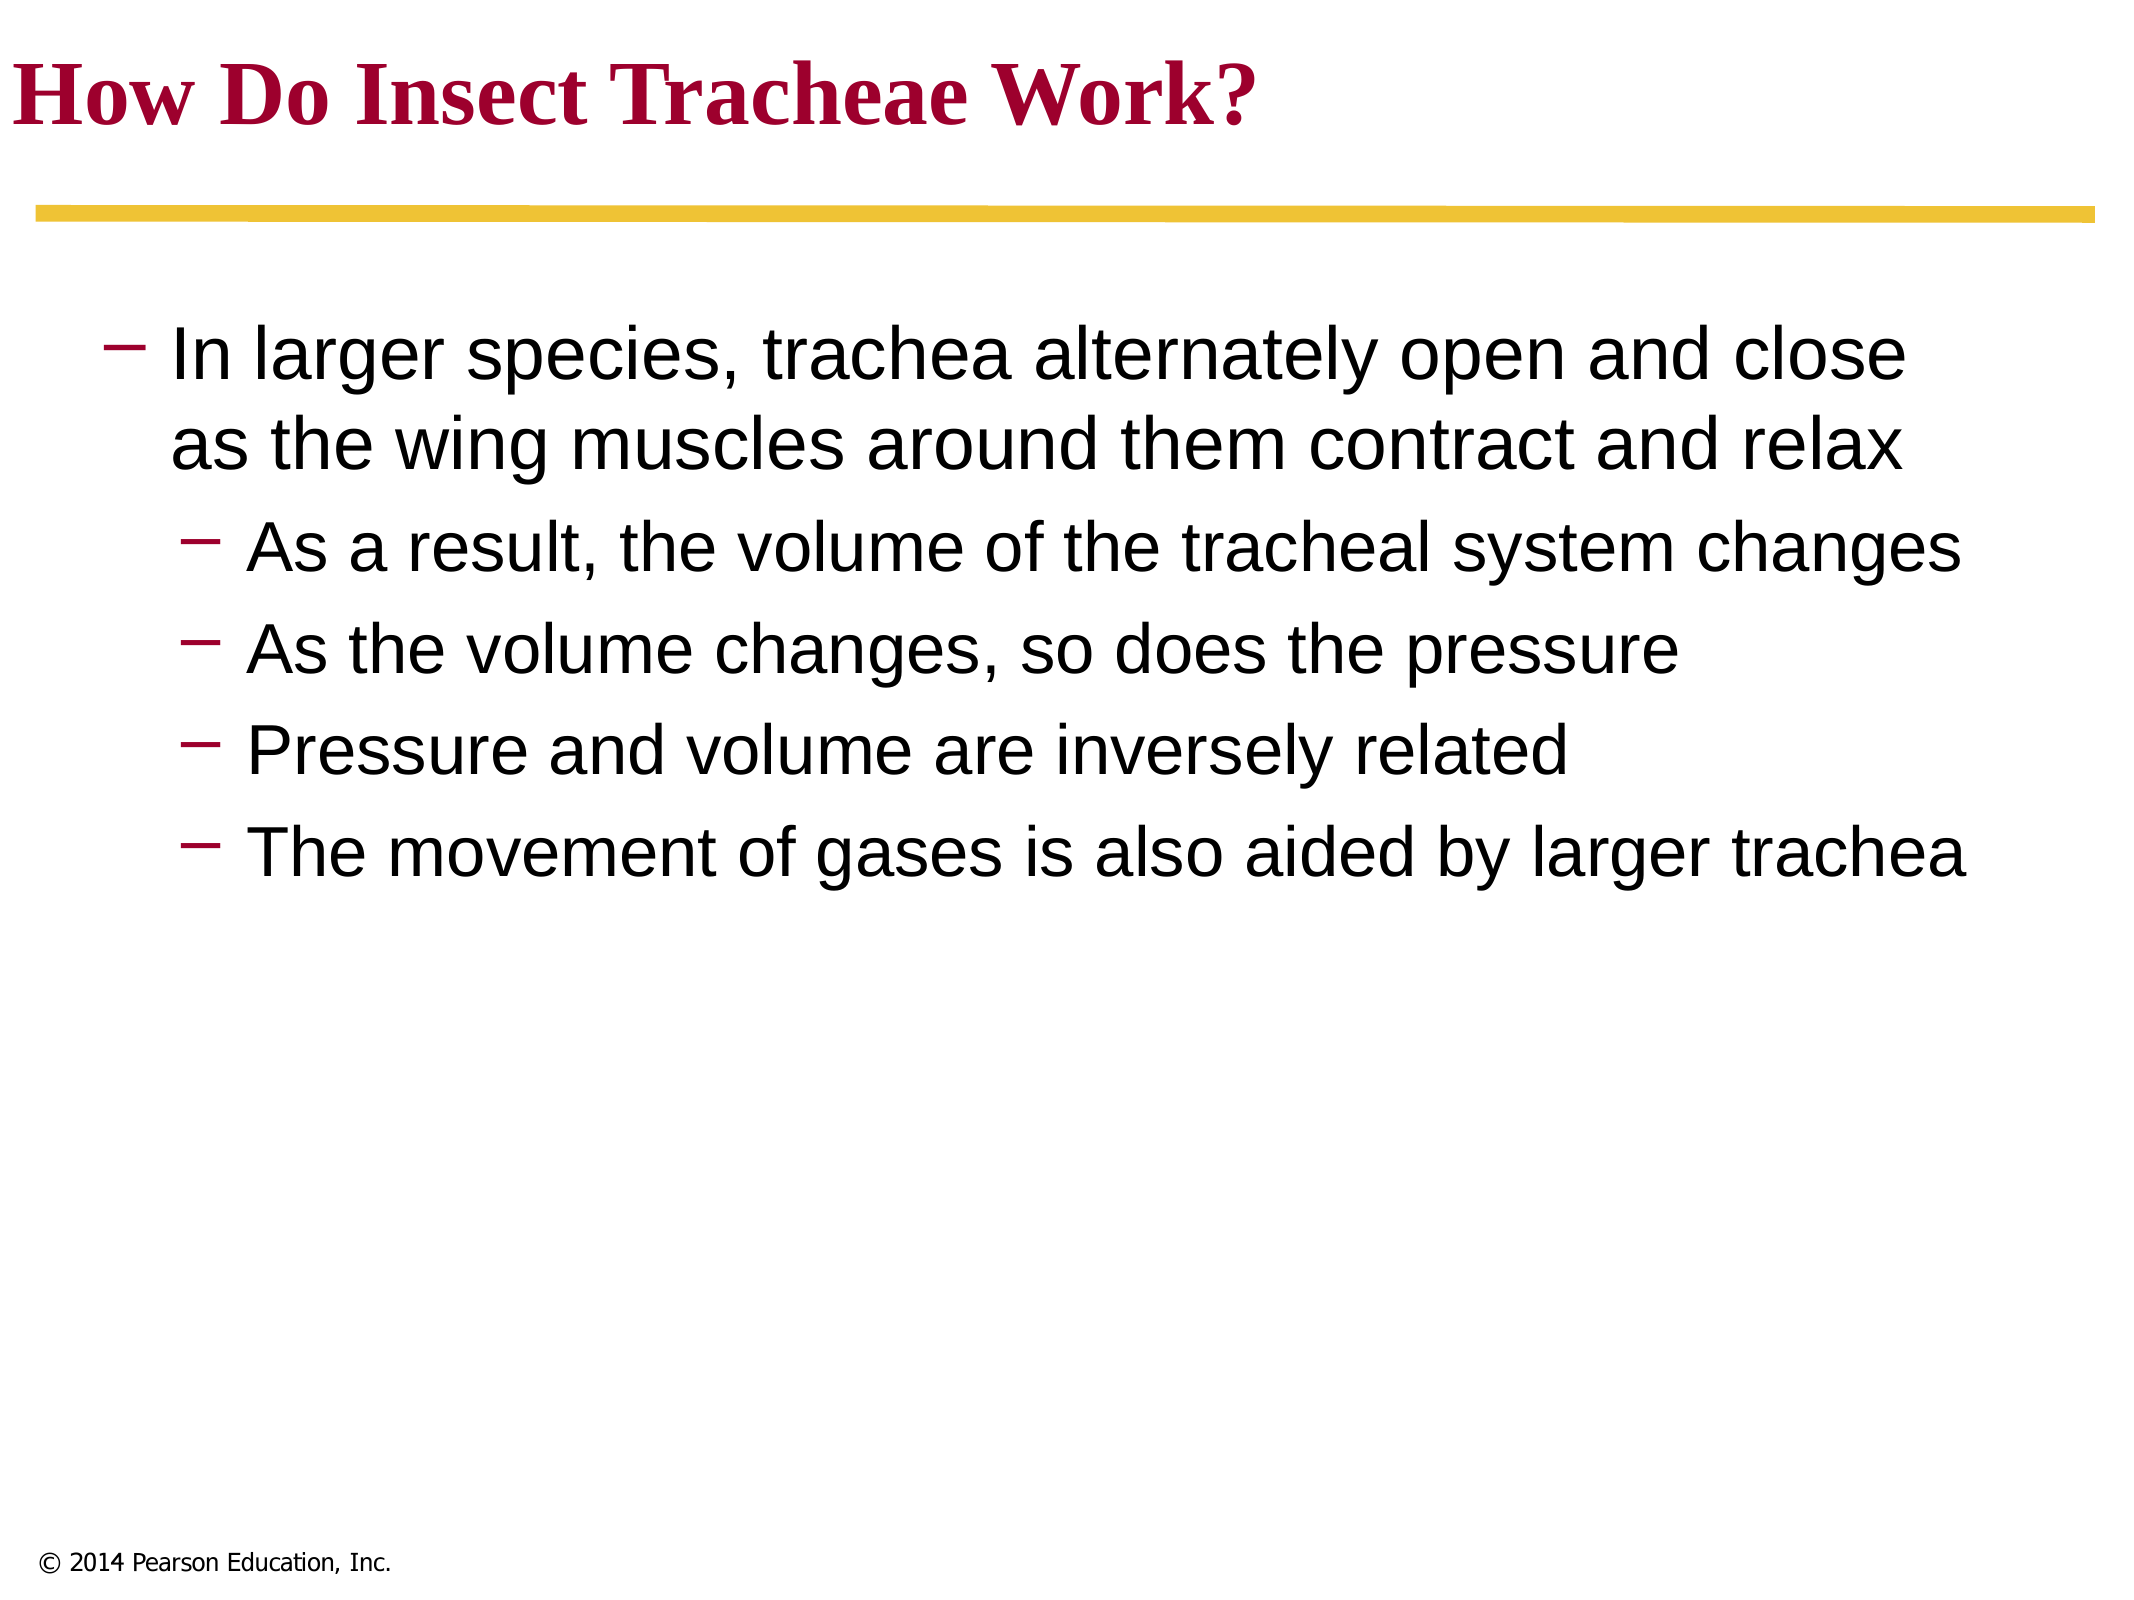

How Do Insect Tracheae Work?

In larger species, trachea alternately open and close
as the wing muscles around them contract and relax
As a result, the volume of the tracheal system changes
As the volume changes, so does the pressure
Pressure and volume are inversely related
The movement of gases is also aided by larger trachea